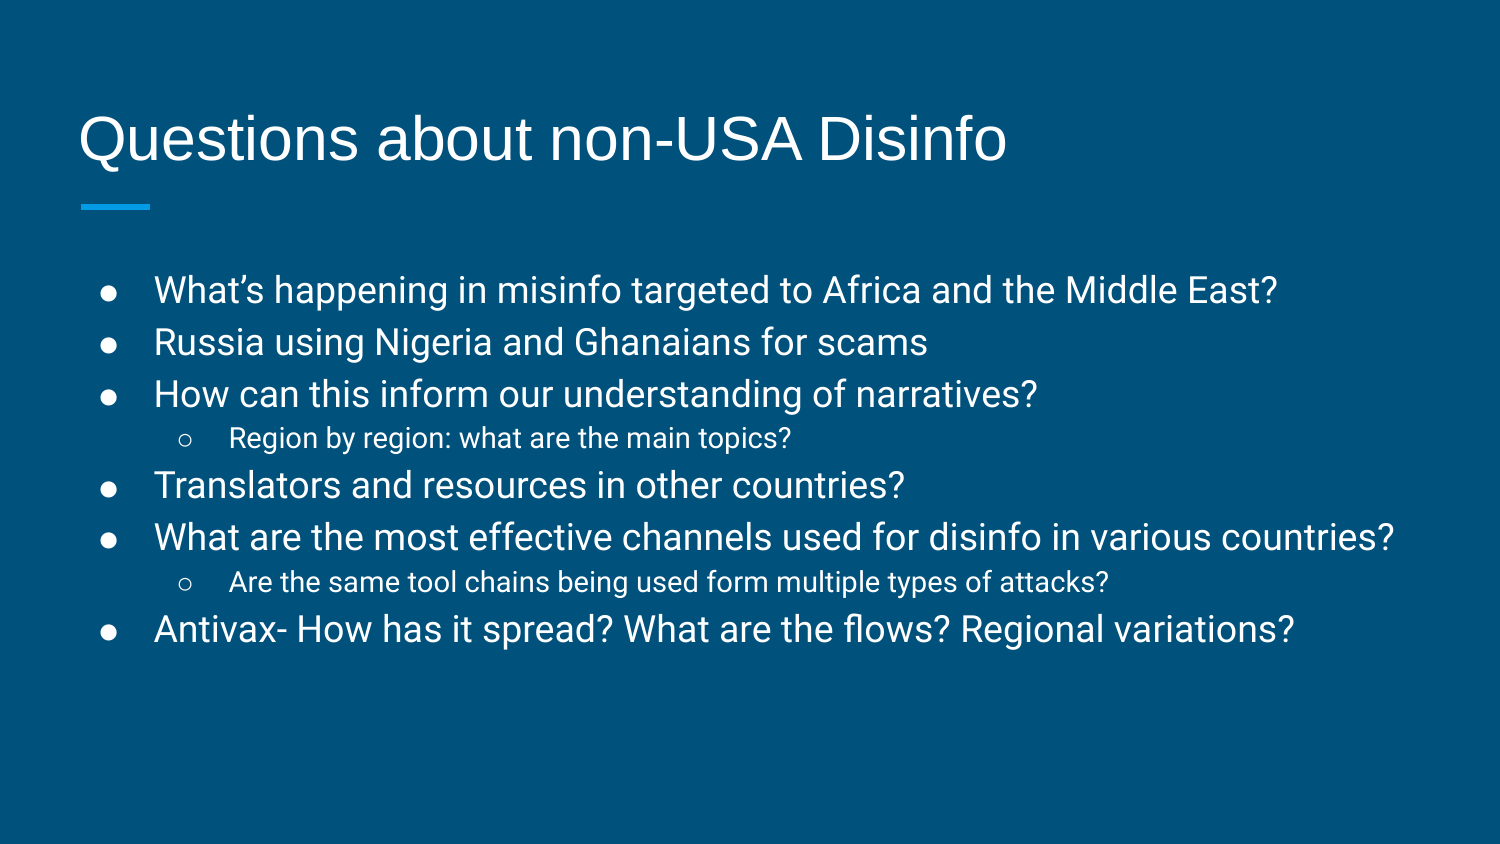

# Questions about non-USA Disinfo
What’s happening in misinfo targeted to Africa and the Middle East?
Russia using Nigeria and Ghanaians for scams
How can this inform our understanding of narratives?
Region by region: what are the main topics?
Translators and resources in other countries?
What are the most effective channels used for disinfo in various countries?
Are the same tool chains being used form multiple types of attacks?
Antivax- How has it spread? What are the flows? Regional variations?